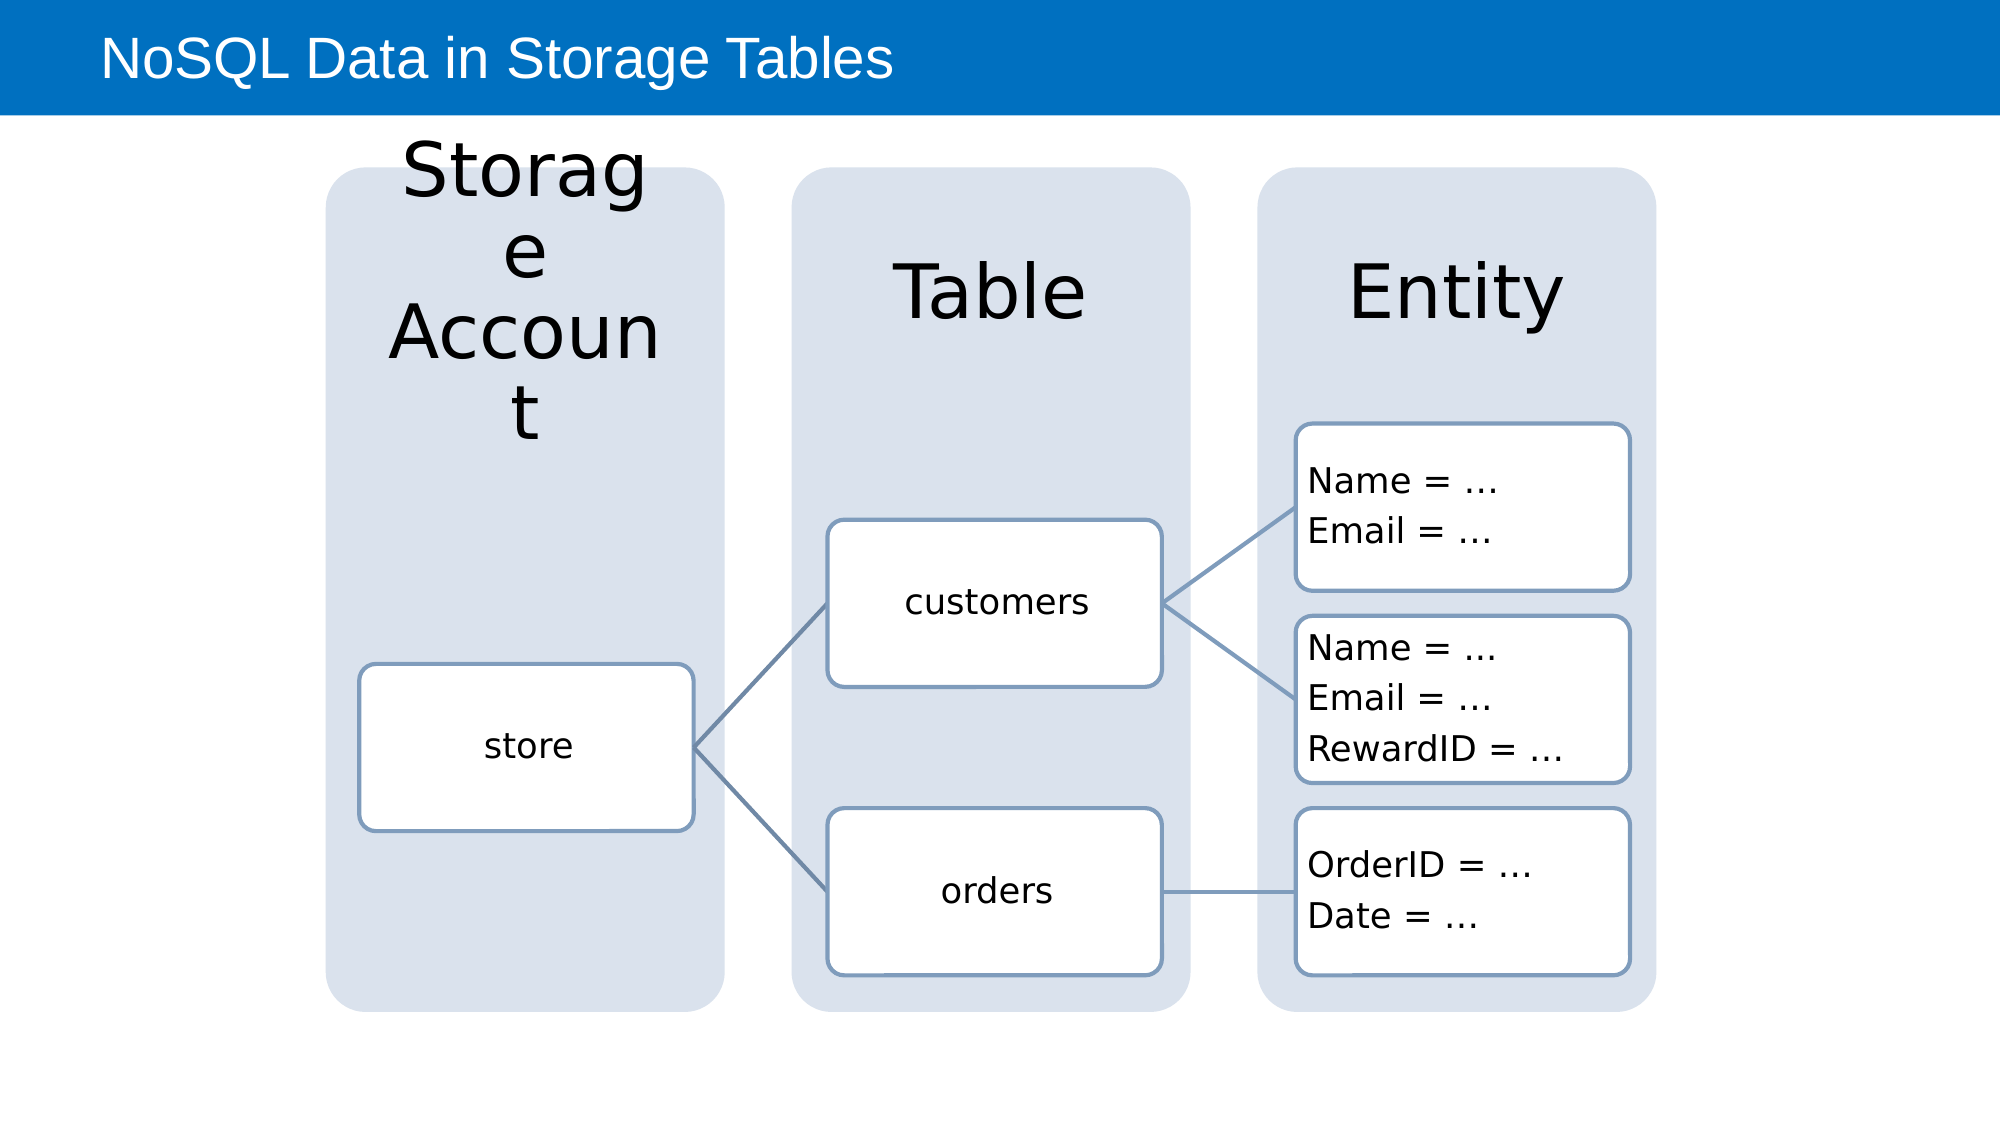

# NoSQL Data in Storage Tables
Entity
Table
Storage Account
store

customers

Name = …
Email = …

Name = ...
Email = …
RewardID = …

orders

OrderID = …
Date = …